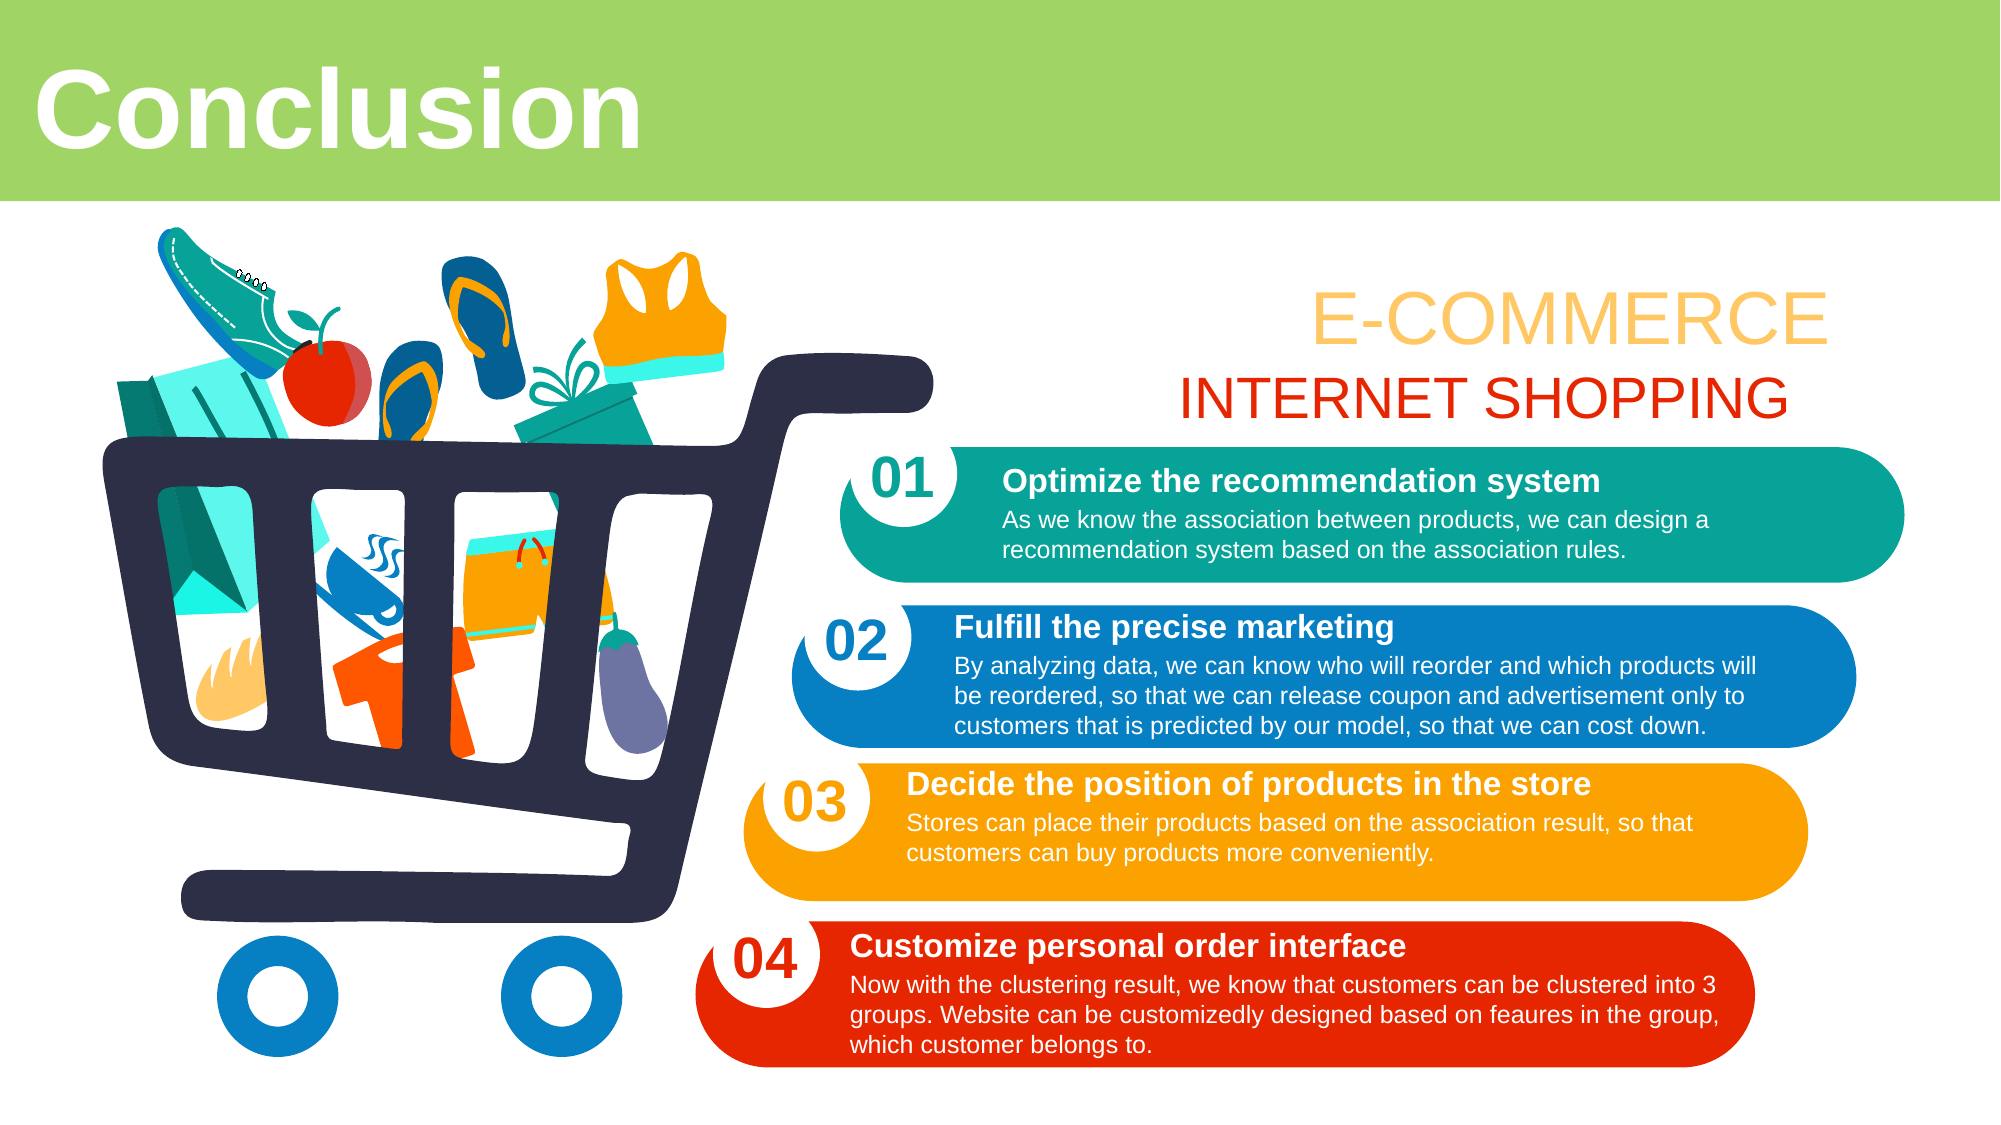

Conclusion

E-COMMERCE

INTERNET SHOPPING

01

Optimize the recommendation system
As we know the association between products, we can design a recommendation system based on the association rules.

02
Fulfill the precise marketing
By analyzing data, we can know who will reorder and which products will be reordered, so that we can release coupon and advertisement only to customers that is predicted by our model, so that we can cost down.

Decide the position of products in the store
Stores can place their products based on the association result, so that customers can buy products more conveniently.
03

04
Customize personal order interface
Now with the clustering result, we know that customers can be clustered into 3 groups. Website can be customizedly designed based on feaures in the group, which customer belongs to.